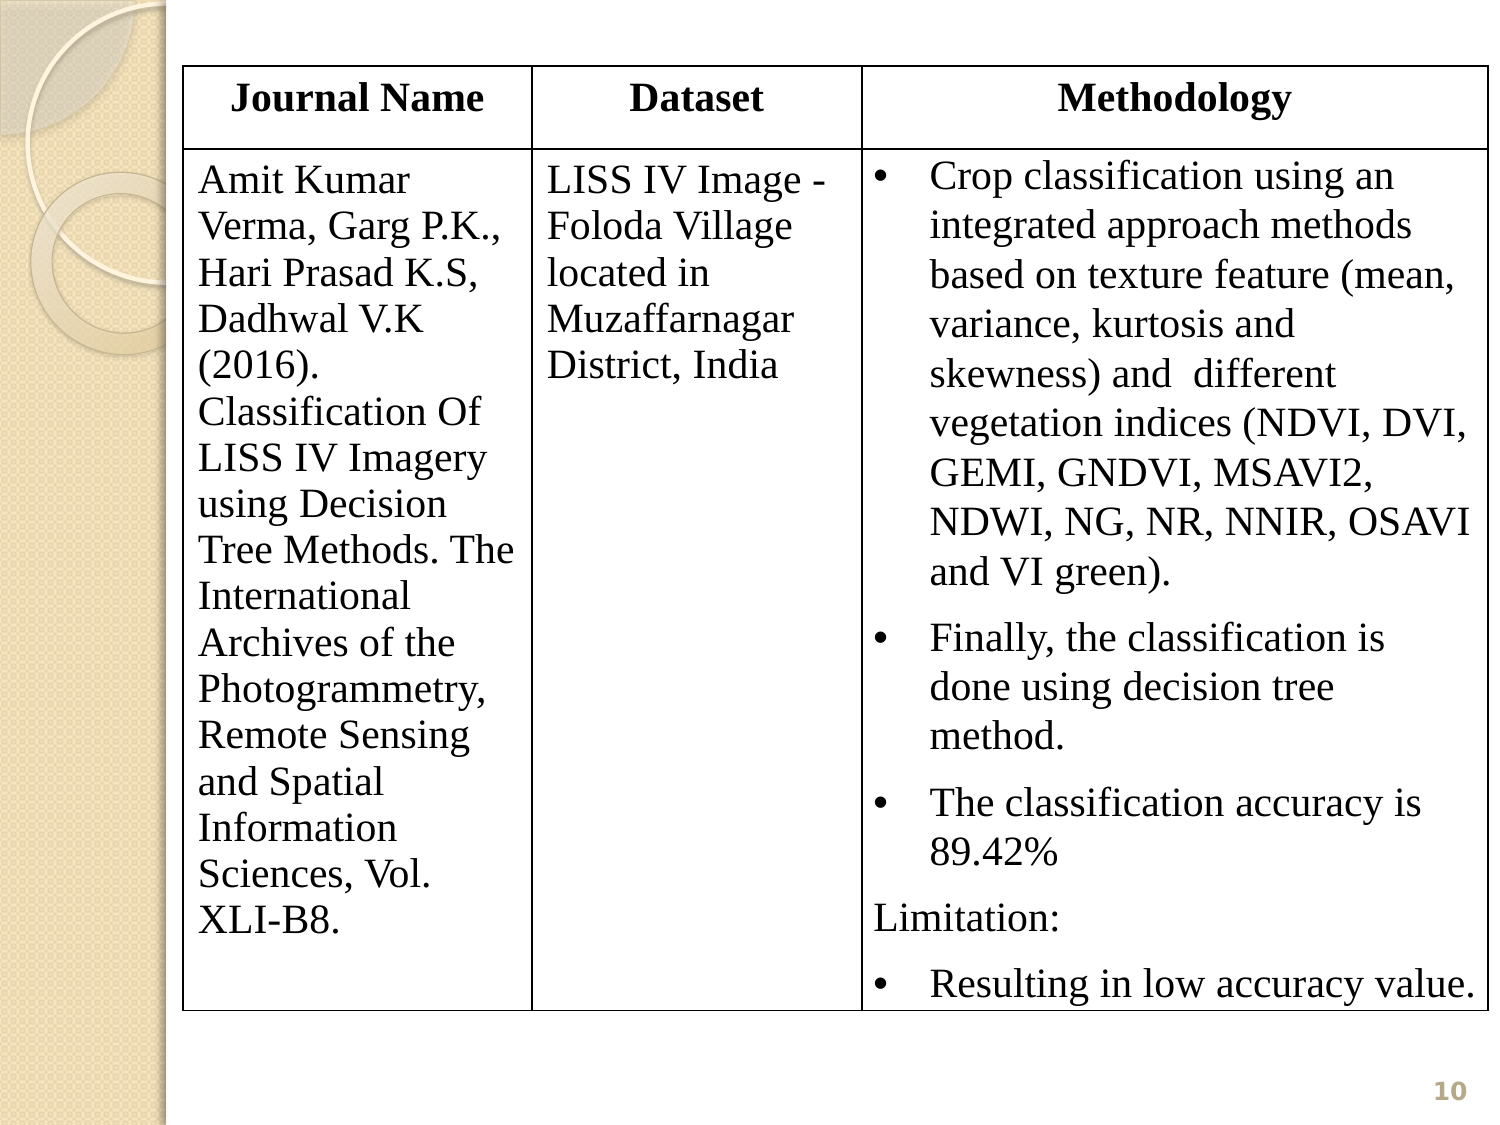

| Journal Name | Dataset | Methodology |
| --- | --- | --- |
| Amit Kumar Verma, Garg P.K., Hari Prasad K.S, Dadhwal V.K (2016). Classification Of LISS IV Imagery using Decision Tree Methods. The International Archives of the Photogrammetry, Remote Sensing and Spatial Information Sciences, Vol. XLI-B8. | LISS IV Image - Foloda Village located in Muzaffarnagar District, India | Crop classification using an integrated approach methods based on texture feature (mean, variance, kurtosis and skewness) and different vegetation indices (NDVI, DVI, GEMI, GNDVI, MSAVI2, NDWI, NG, NR, NNIR, OSAVI and VI green). Finally, the classification is done using decision tree method. The classification accuracy is 89.42% Limitation: Resulting in low accuracy value. |
10